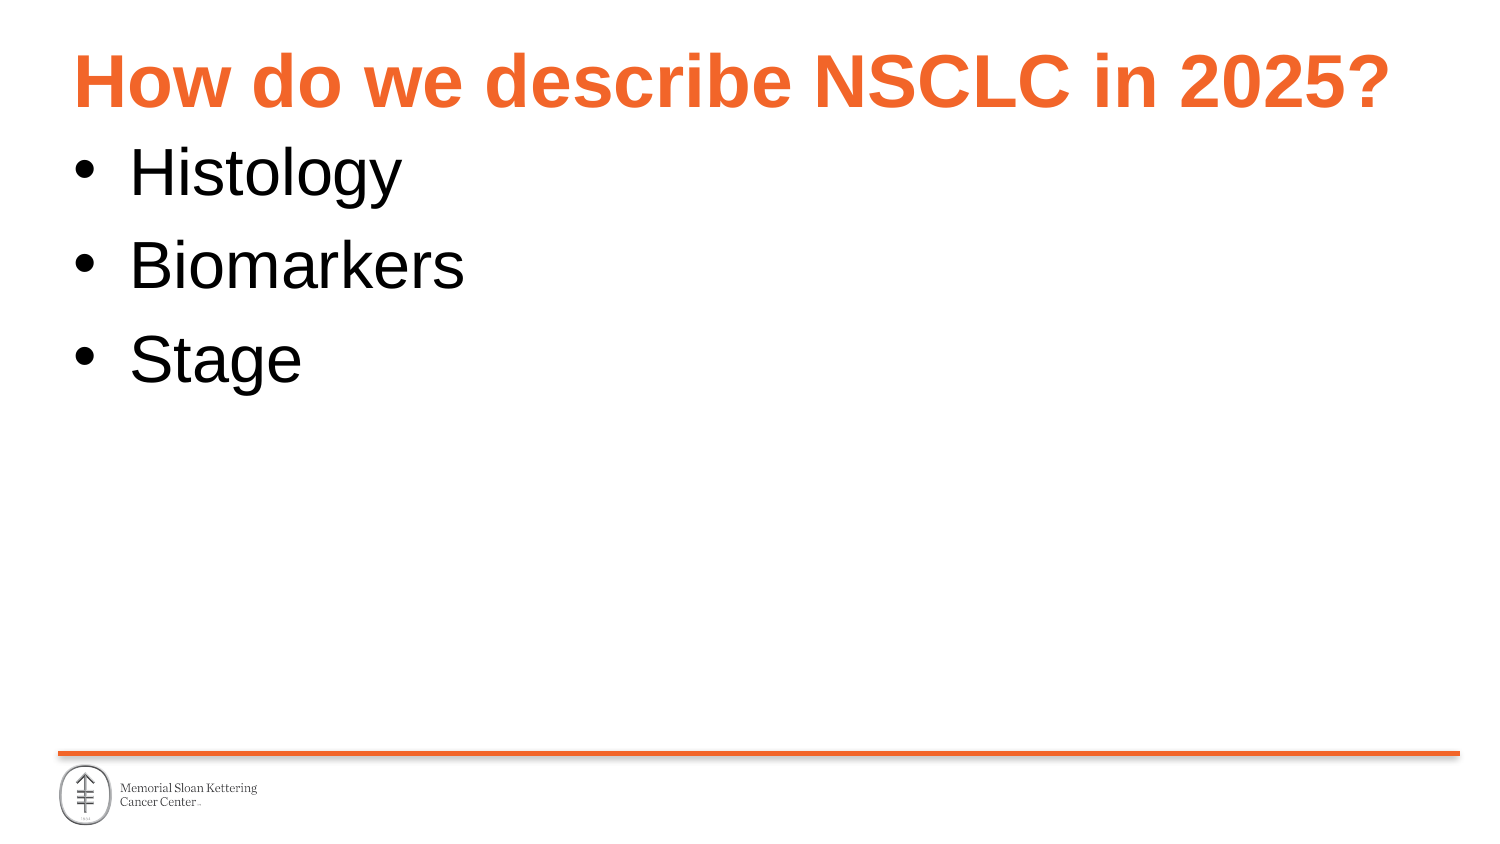

# How do we describe NSCLC in 2025?
Histology
Biomarkers
Stage